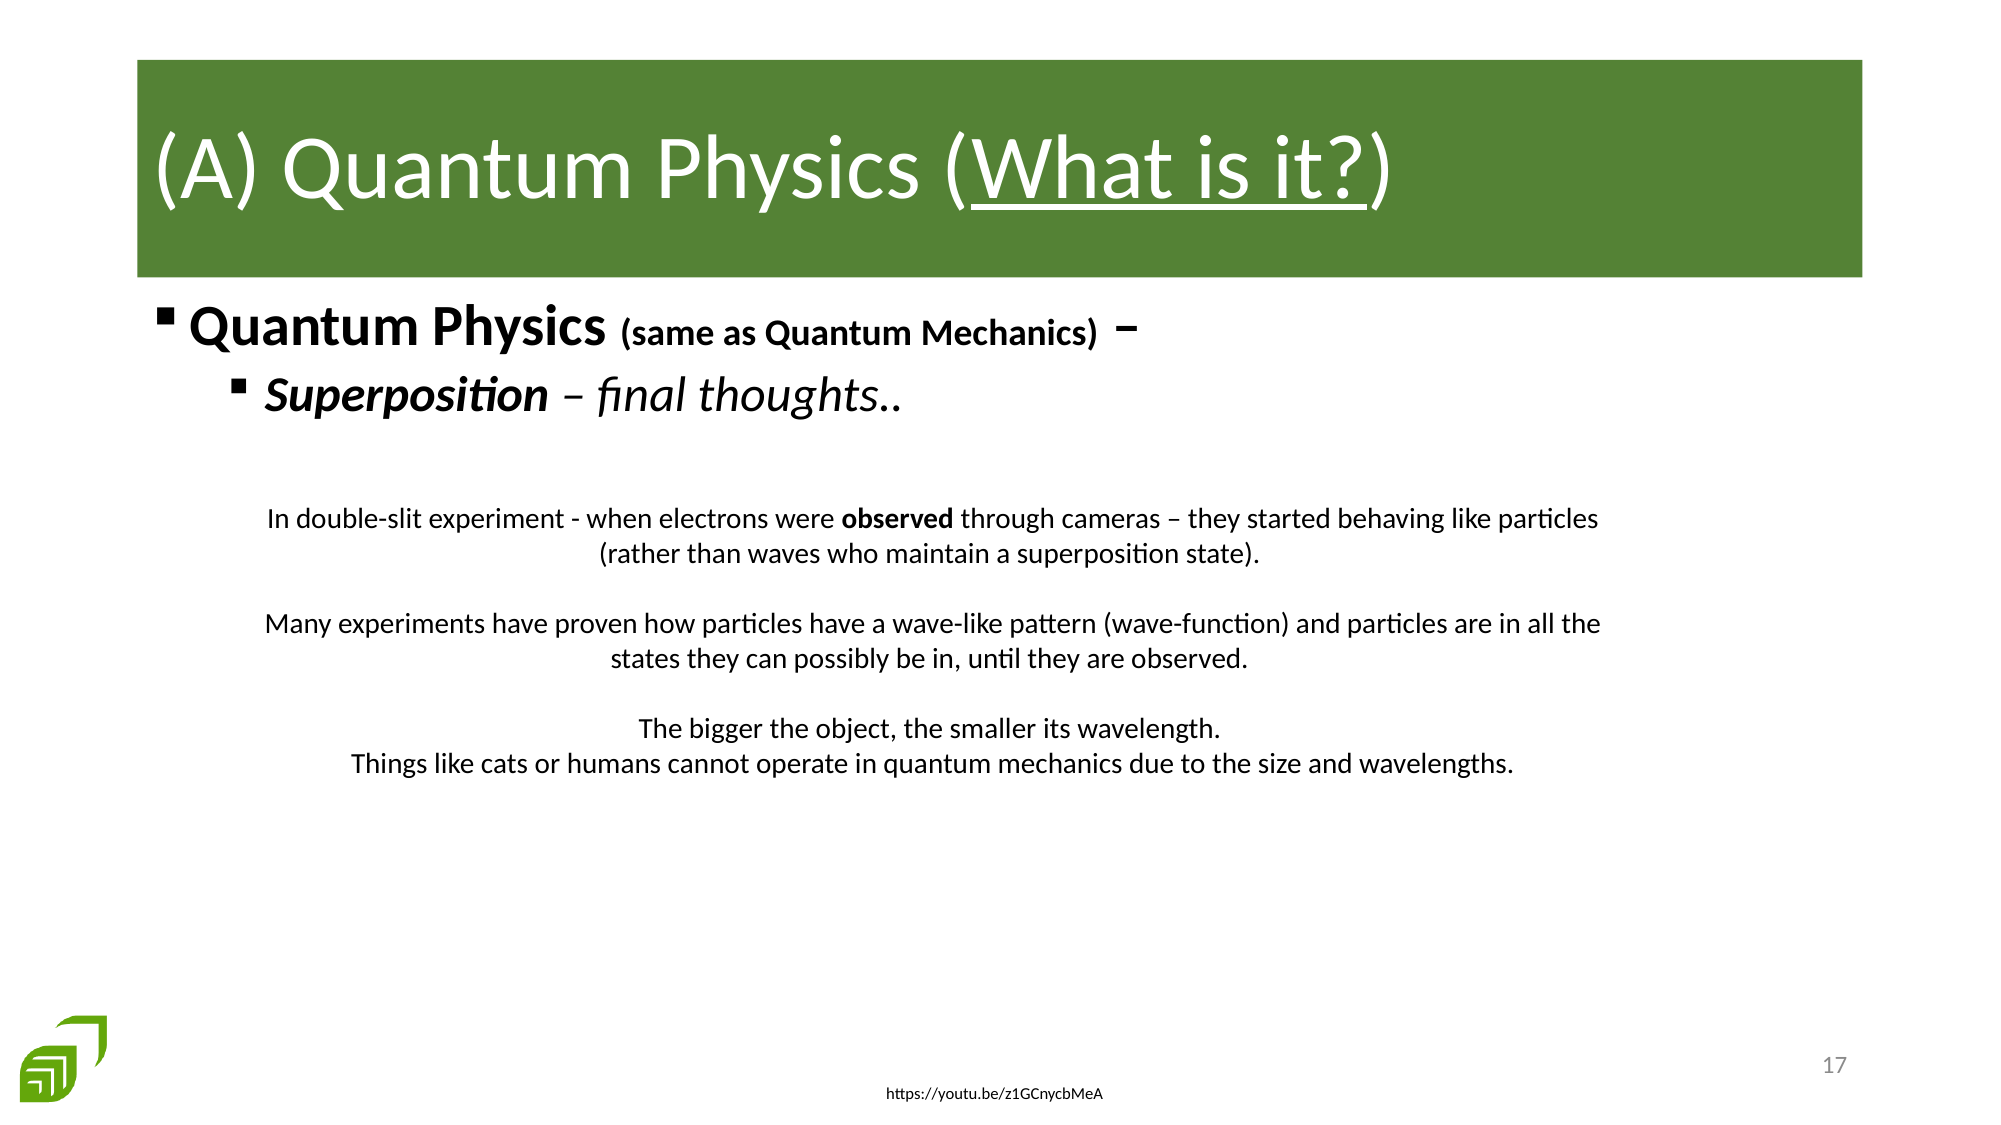

# (A) Quantum Physics (What is it?)
Quantum Physics (same as Quantum Mechanics) –
Superposition – final thoughts..
In double-slit experiment - when electrons were observed through cameras – they started behaving like particles (rather than waves who maintain a superposition state).

Many experiments have proven how particles have a wave-like pattern (wave-function) and particles are in all the states they can possibly be in, until they are observed.

The bigger the object, the smaller its wavelength.
Things like cats or humans cannot operate in quantum mechanics due to the size and wavelengths.
17
https://youtu.be/z1GCnycbMeA